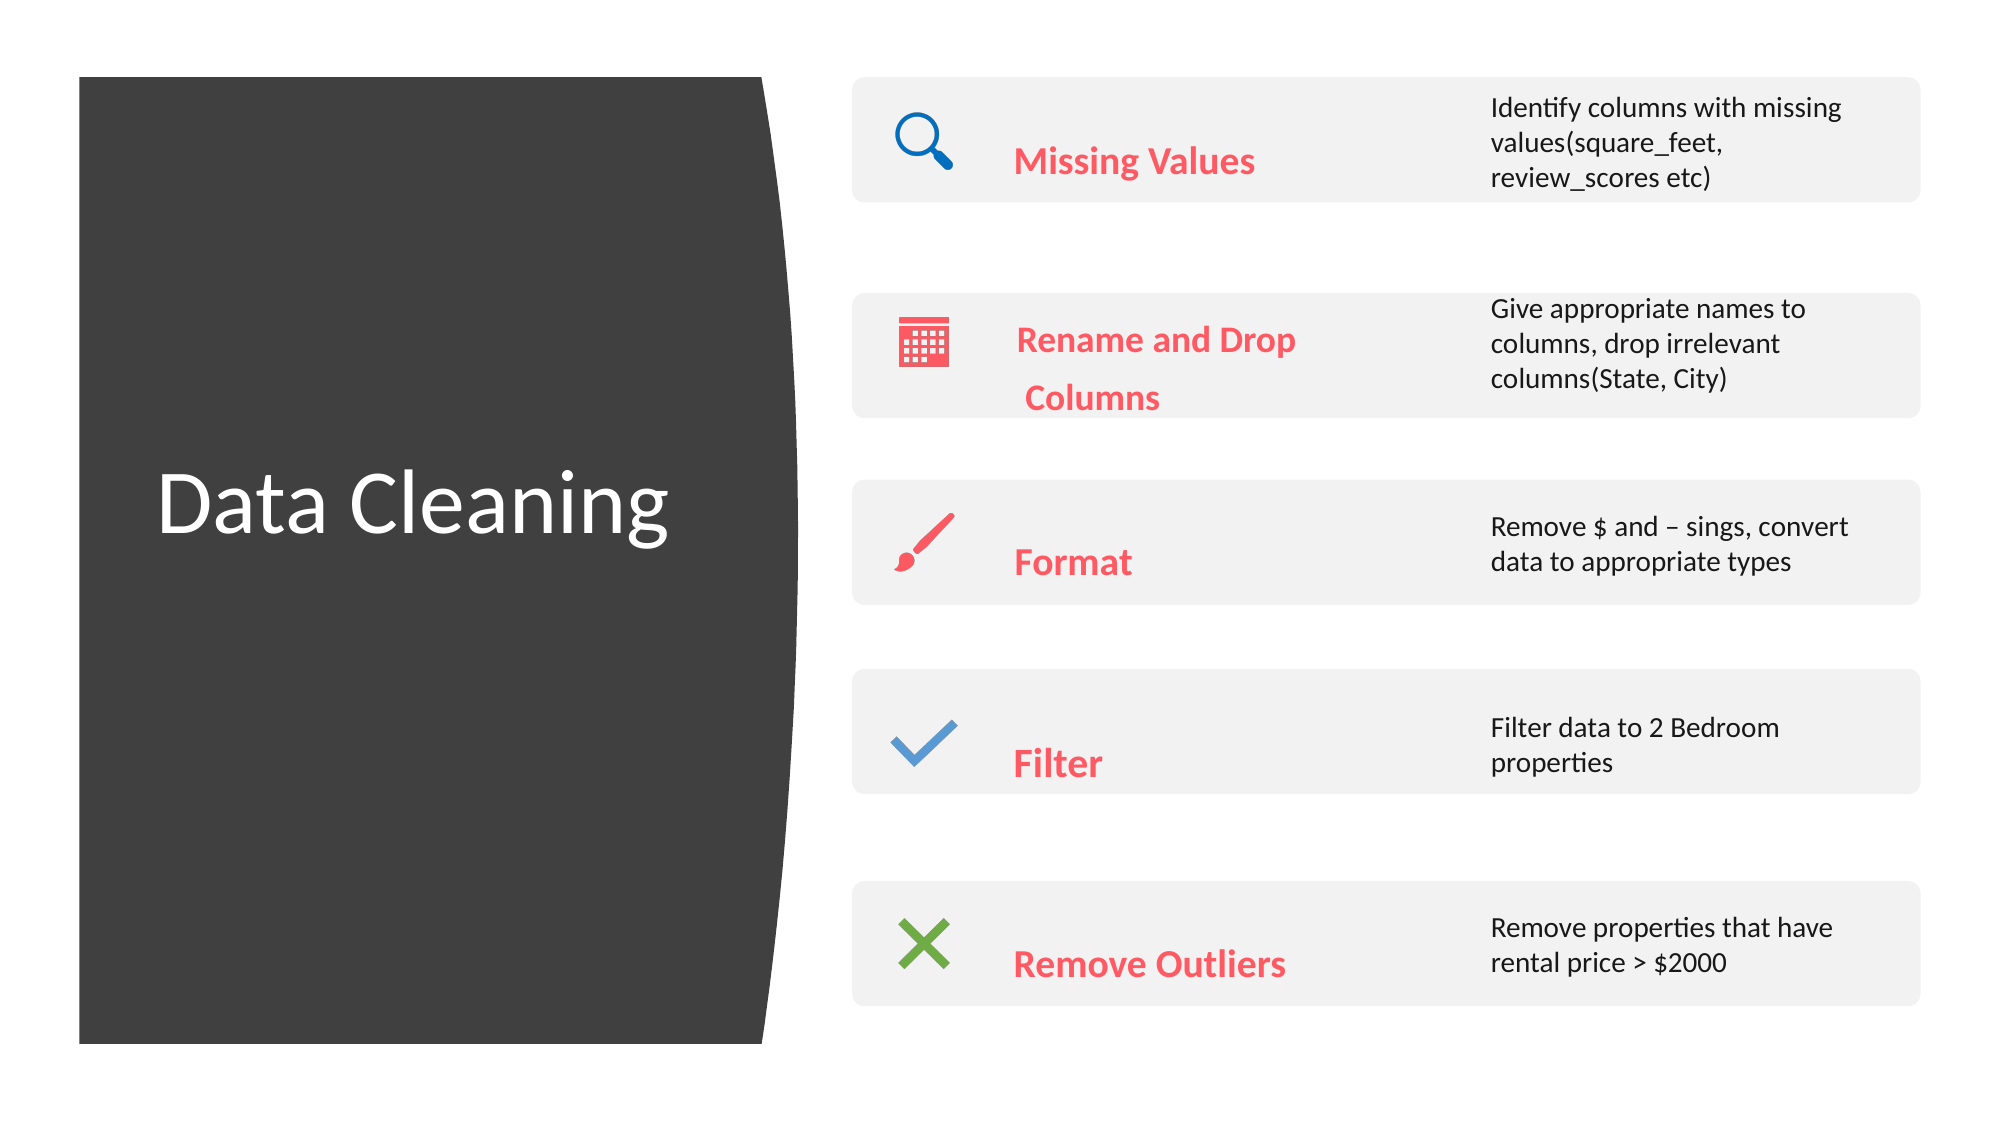

Missing Values
Identify columns with missing values(square_feet, review_scores etc)
Rename and Drop
 Columns

Give appropriate names to columns, drop irrelevant columns(State, City)
Format
Remove $ and – sings, convert data to appropriate types
Filter
Filter data to 2 Bedroom properties
Remove Outliers
Remove properties that have rental price > $2000

# Data Cleaning